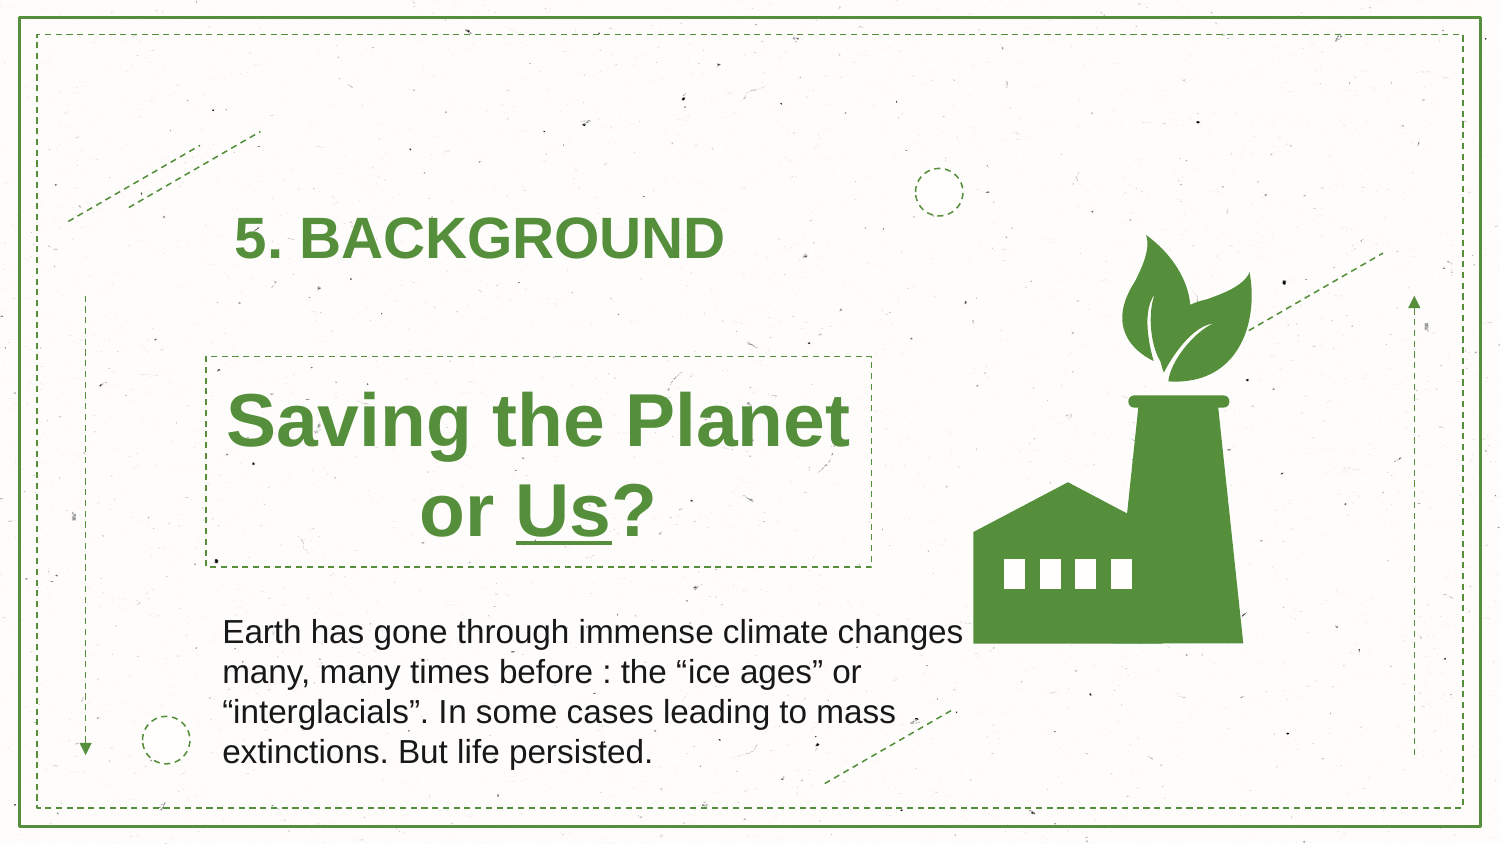

5. BACKGROUND

# Saving the Planet or Us?
Earth has gone through immense climate changes many, many times before : the “ice ages” or “interglacials”. In some cases leading to mass extinctions. But life persisted.